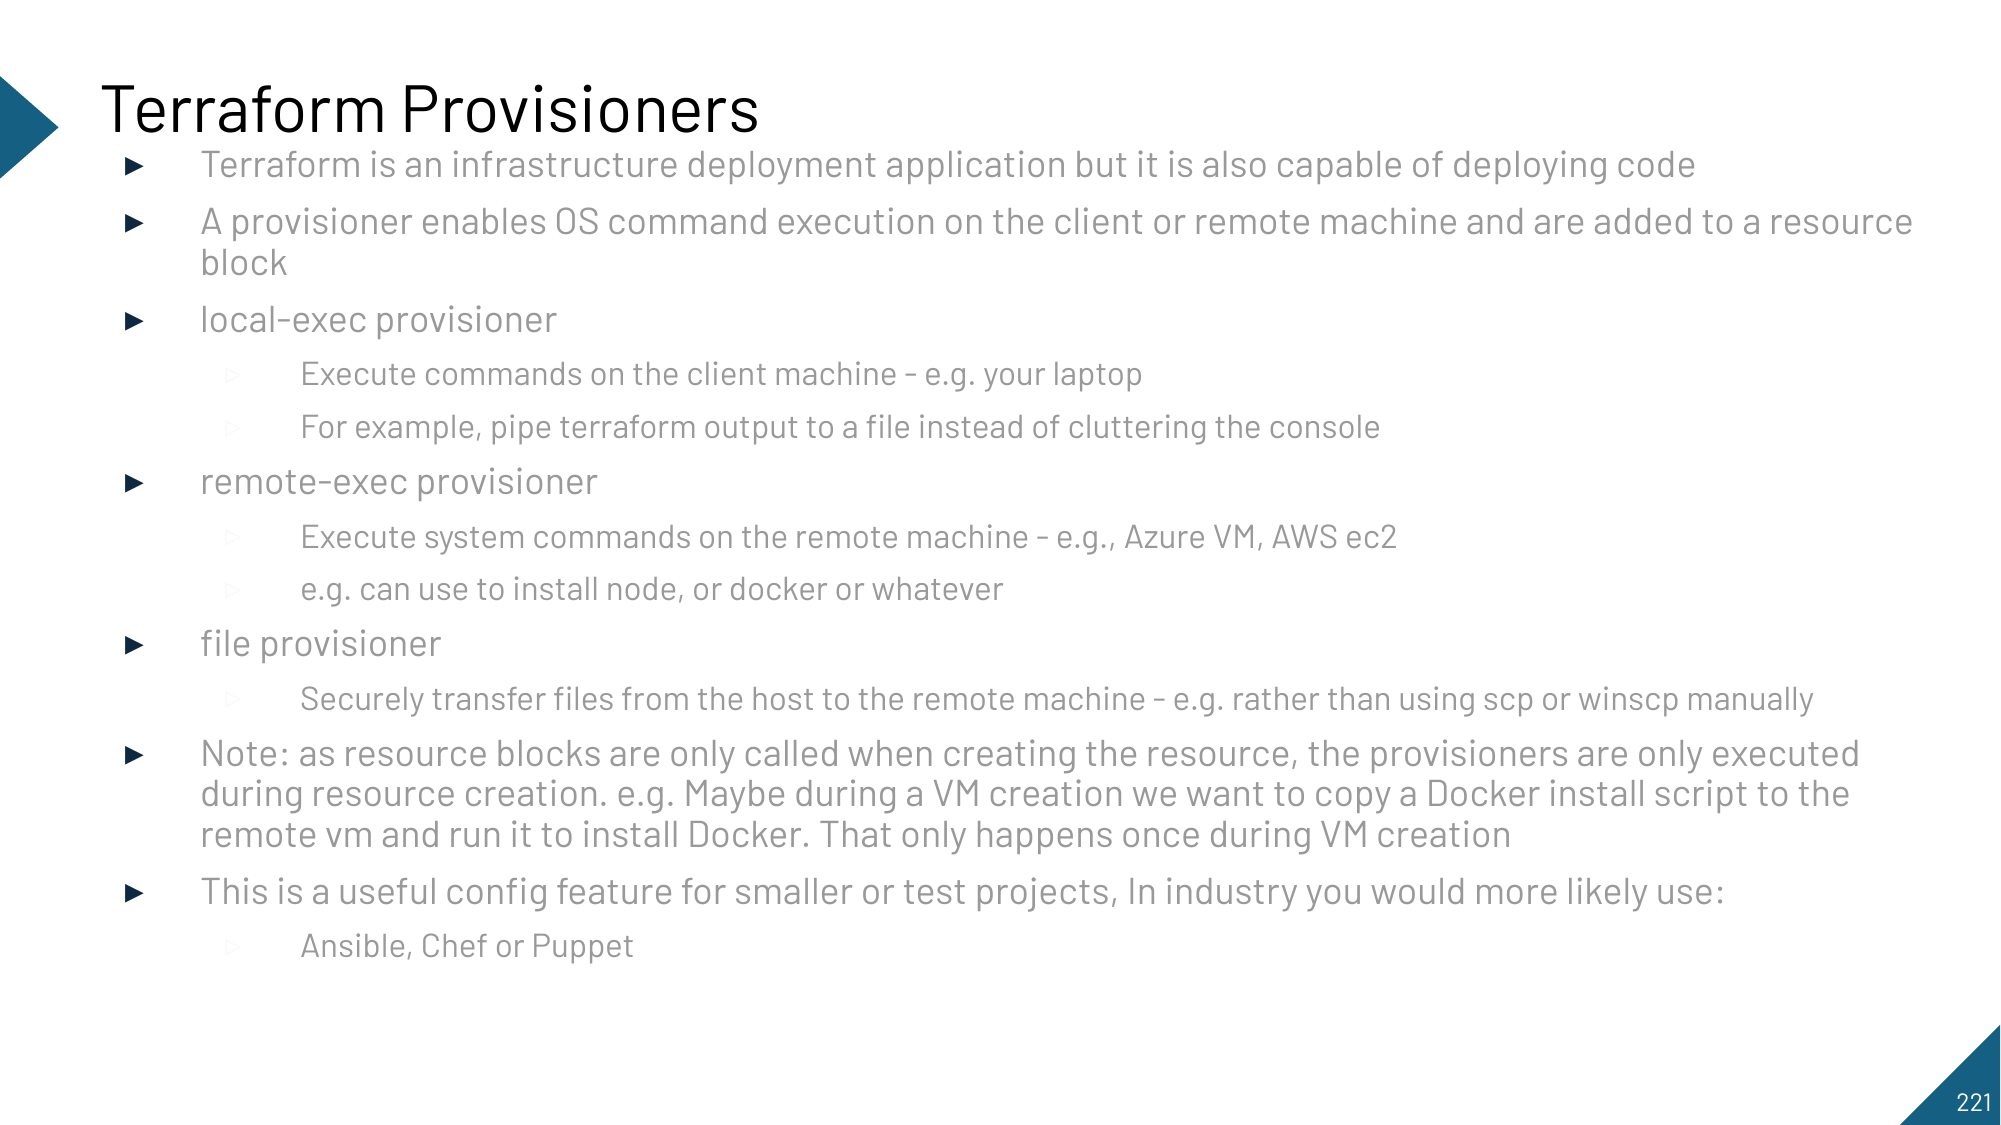

# Terraform Provisioners
Terraform is an infrastructure deployment application but it is also capable of deploying code
A provisioner enables OS command execution on the client or remote machine and are added to a resource block
local-exec provisioner
Execute commands on the client machine - e.g. your laptop
For example, pipe terraform output to a file instead of cluttering the console
remote-exec provisioner
Execute system commands on the remote machine - e.g., Azure VM, AWS ec2
e.g. can use to install node, or docker or whatever
file provisioner
Securely transfer files from the host to the remote machine - e.g. rather than using scp or winscp manually
Note: as resource blocks are only called when creating the resource, the provisioners are only executed during resource creation. e.g. Maybe during a VM creation we want to copy a Docker install script to the remote vm and run it to install Docker. That only happens once during VM creation
This is a useful config feature for smaller or test projects, In industry you would more likely use:
Ansible, Chef or Puppet

221